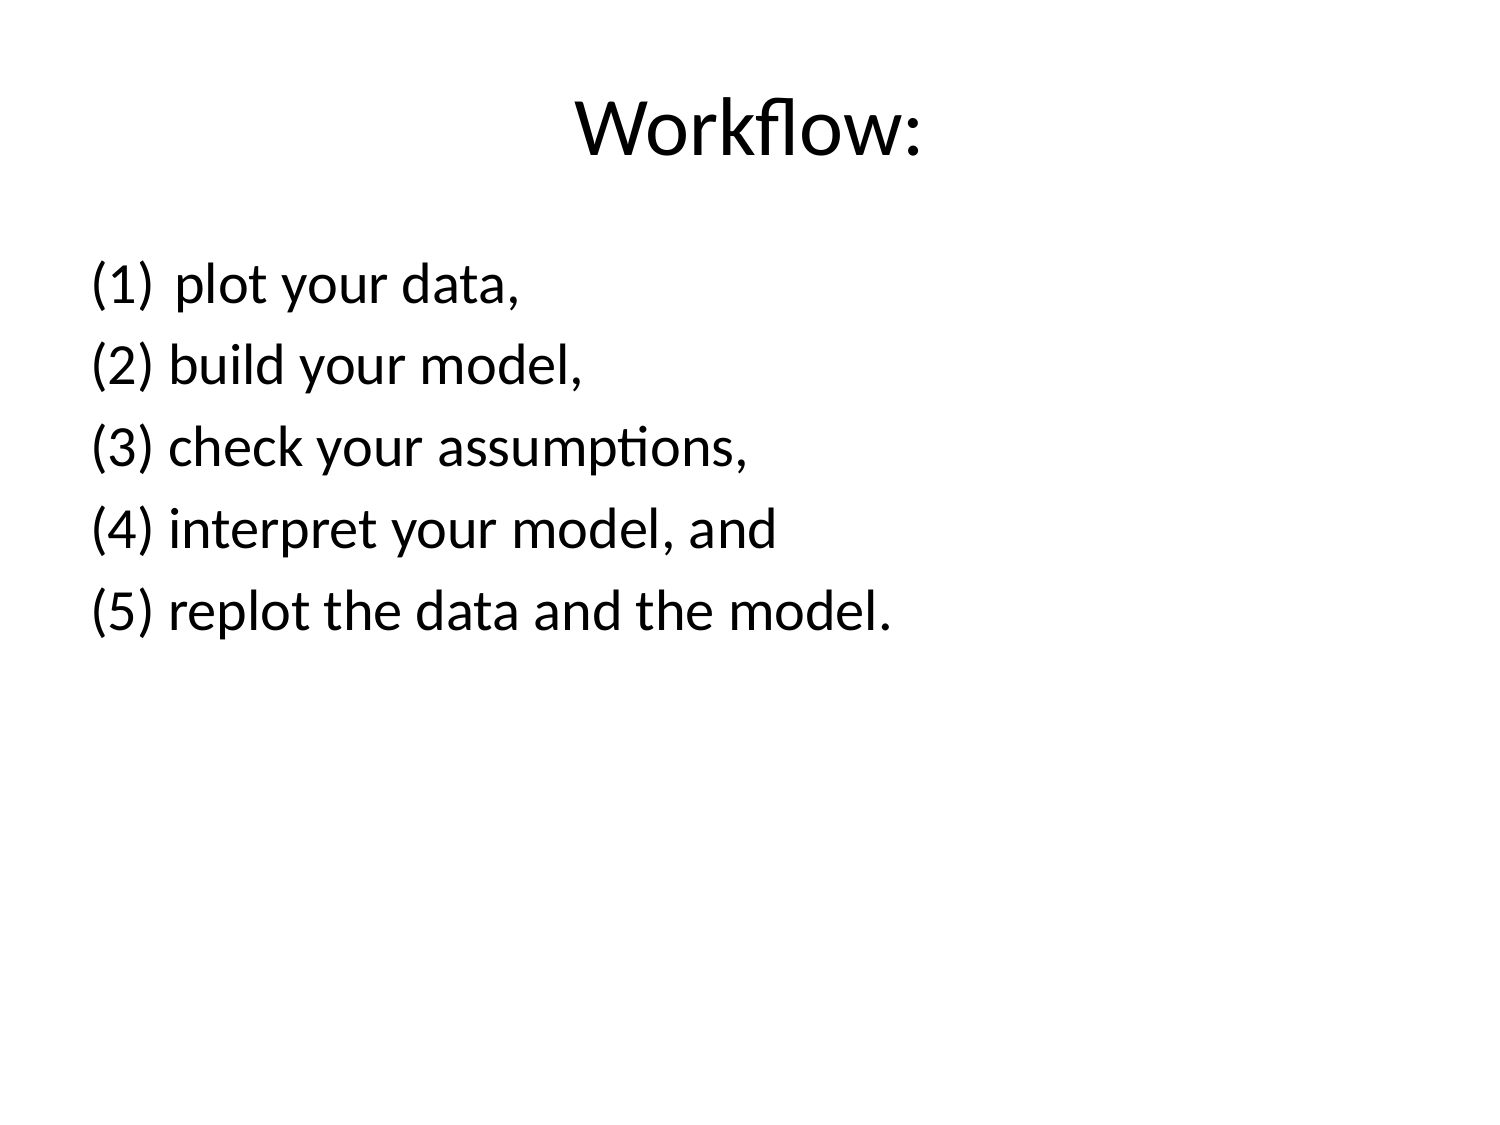

# Workflow:
plot your data,
(2) build your model,
(3) check your assumptions,
(4) interpret your model, and
(5) replot the data and the model.